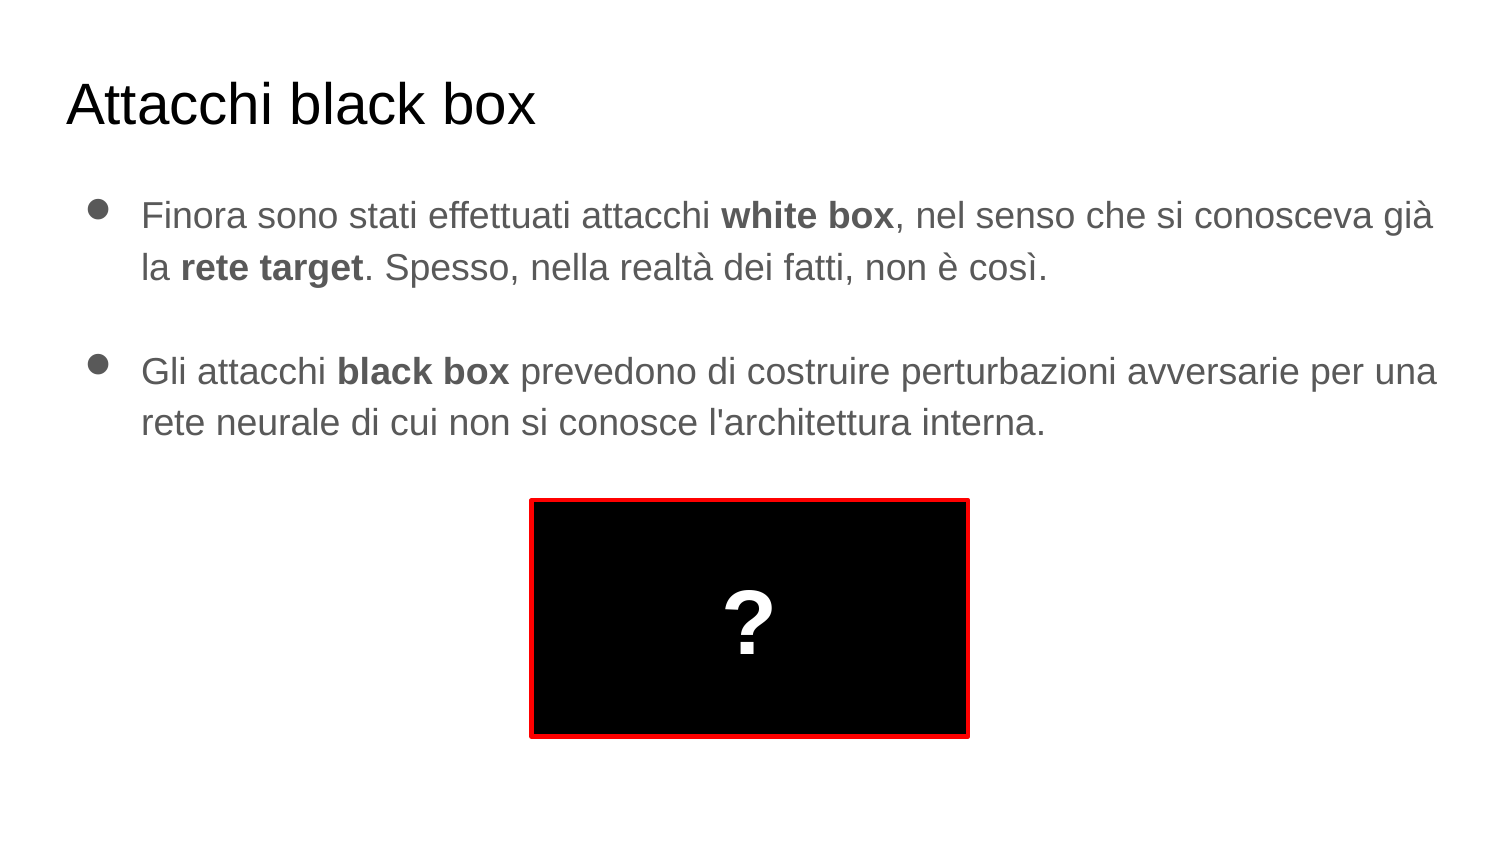

# Attacchi black box
Finora sono stati effettuati attacchi white box, nel senso che si conosceva già la rete target. Spesso, nella realtà dei fatti, non è così.

Gli attacchi black box prevedono di costruire perturbazioni avversarie per una rete neurale di cui non si conosce l'architettura interna.

?